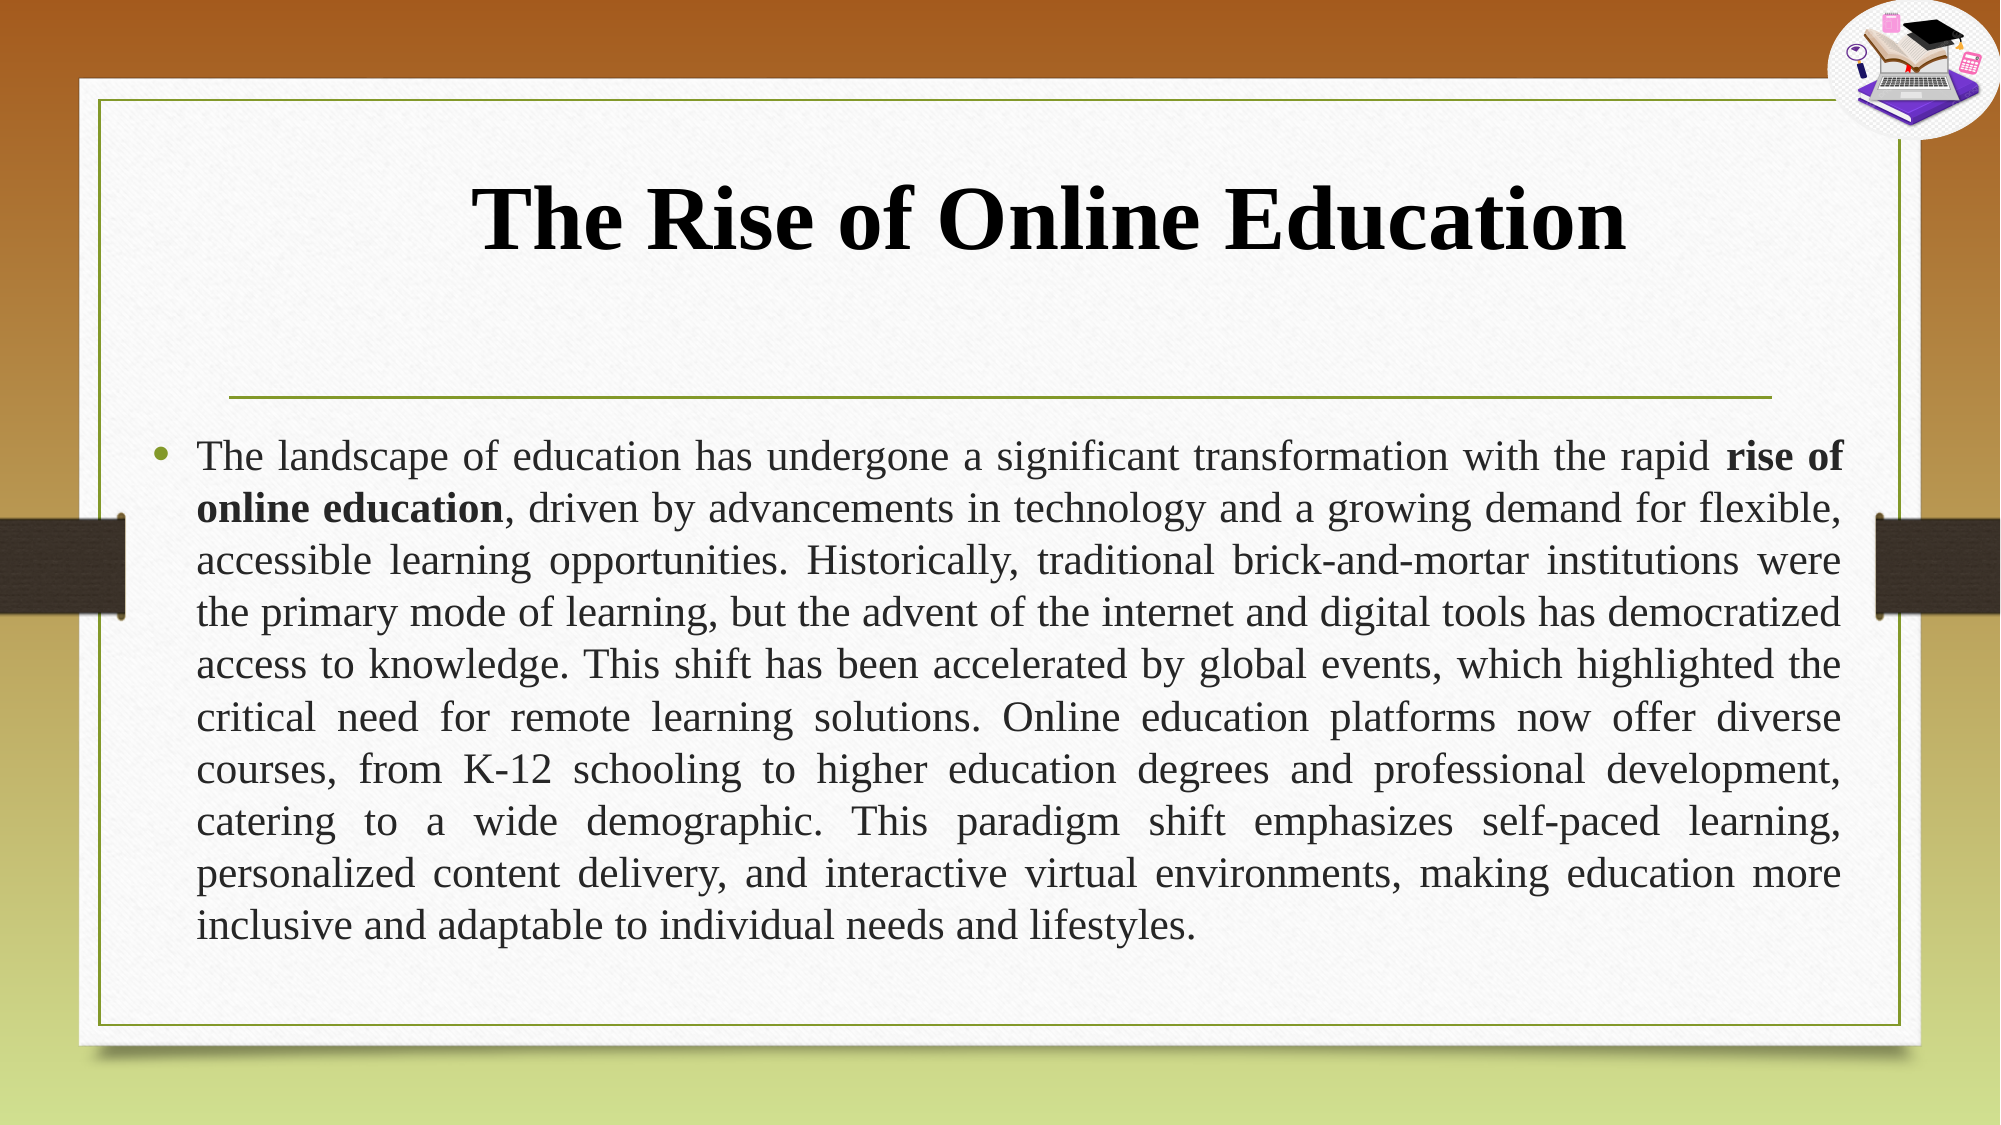

# The Rise of Online Education

The landscape of education has undergone a significant transformation with the rapid rise of online education, driven by advancements in technology and a growing demand for flexible, accessible learning opportunities. Historically, traditional brick-and-mortar institutions were the primary mode of learning, but the advent of the internet and digital tools has democratized access to knowledge. This shift has been accelerated by global events, which highlighted the critical need for remote learning solutions. Online education platforms now offer diverse courses, from K-12 schooling to higher education degrees and professional development, catering to a wide demographic. This paradigm shift emphasizes self-paced learning, personalized content delivery, and interactive virtual environments, making education more inclusive and adaptable to individual needs and lifestyles.